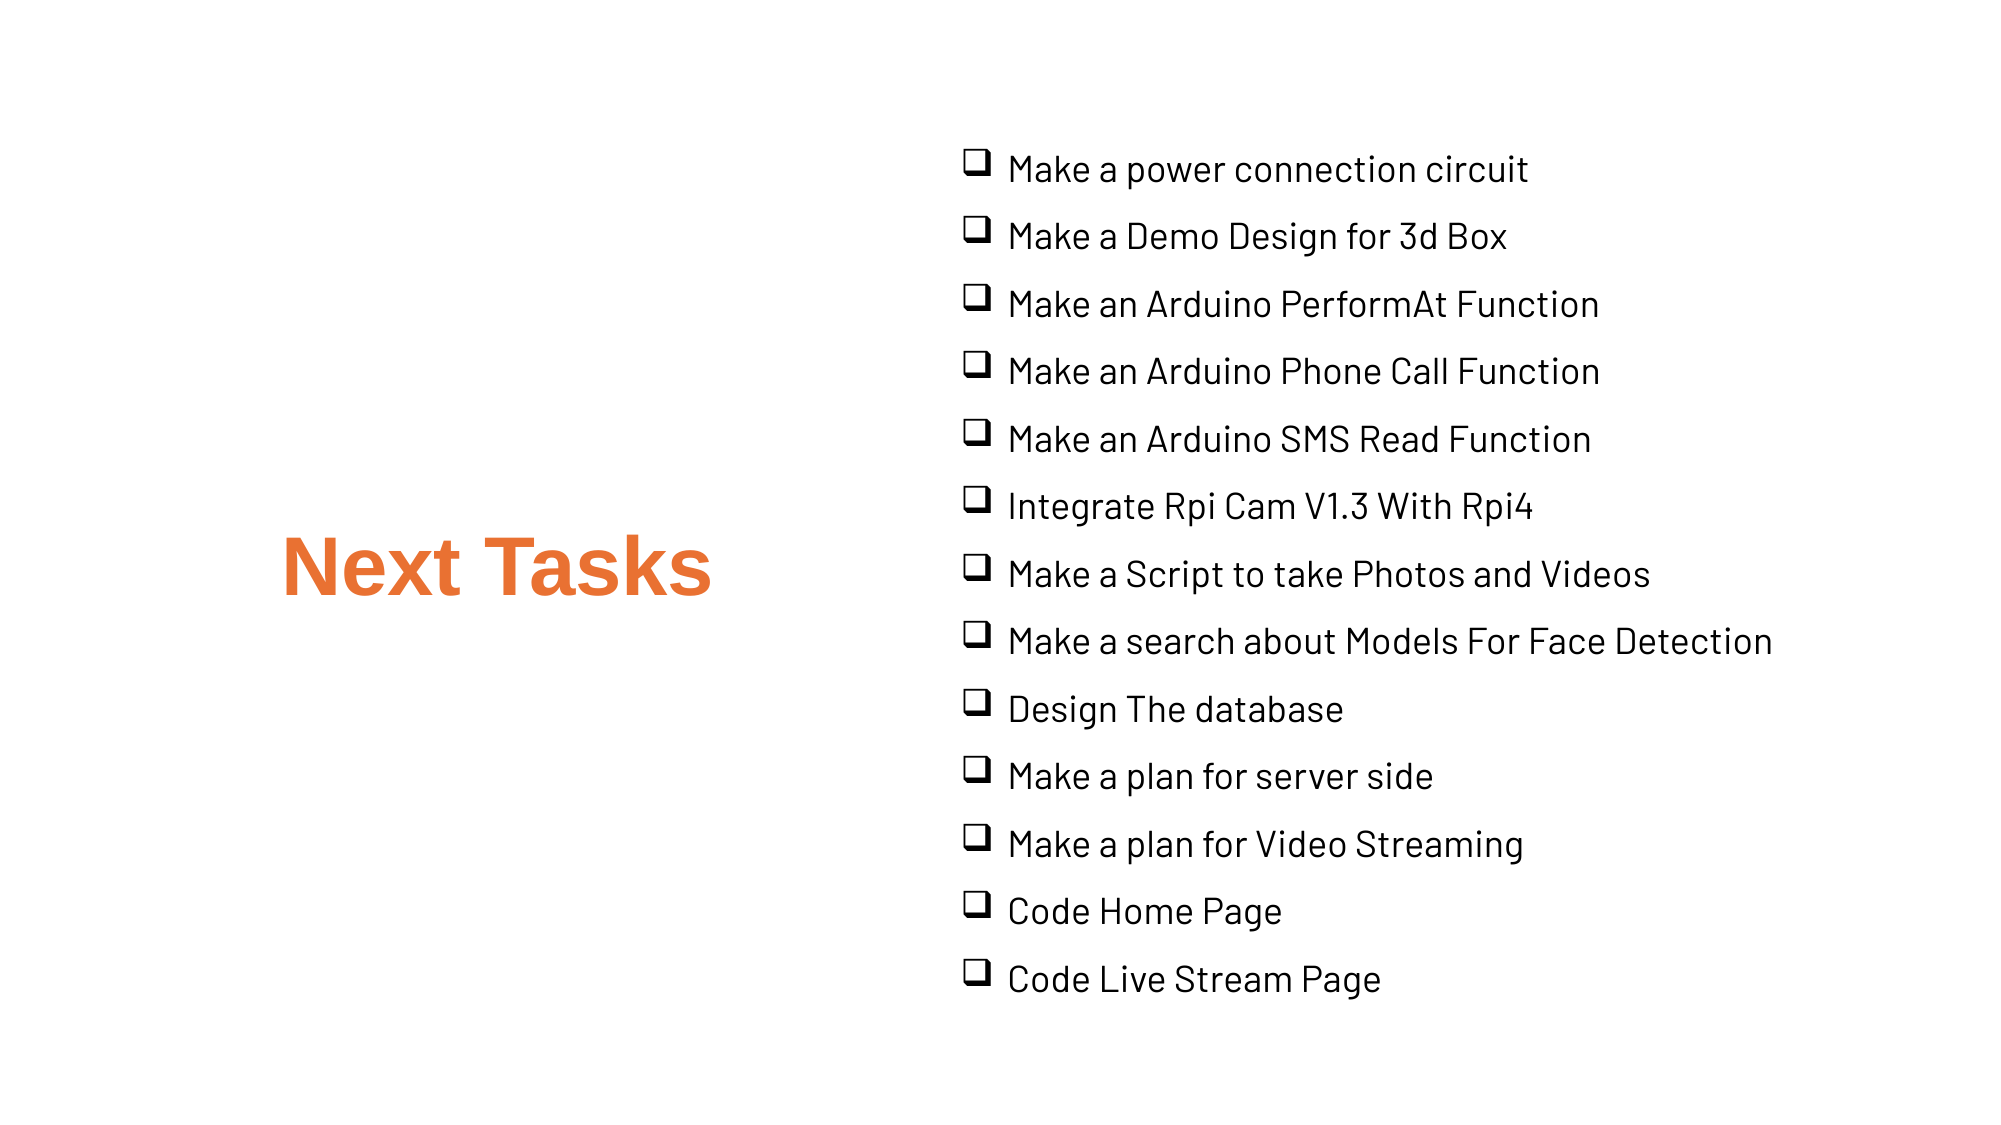

Make a power connection circuit
Make a Demo Design for 3d Box
Make an Arduino PerformAt Function
Make an Arduino Phone Call Function
Make an Arduino SMS Read Function
Integrate Rpi Cam V1.3 With Rpi4
Make a Script to take Photos and Videos
Make a search about Models For Face Detection
Design The database
Make a plan for server side
Make a plan for Video Streaming
Code Home Page
Code Live Stream Page
Next Tasks